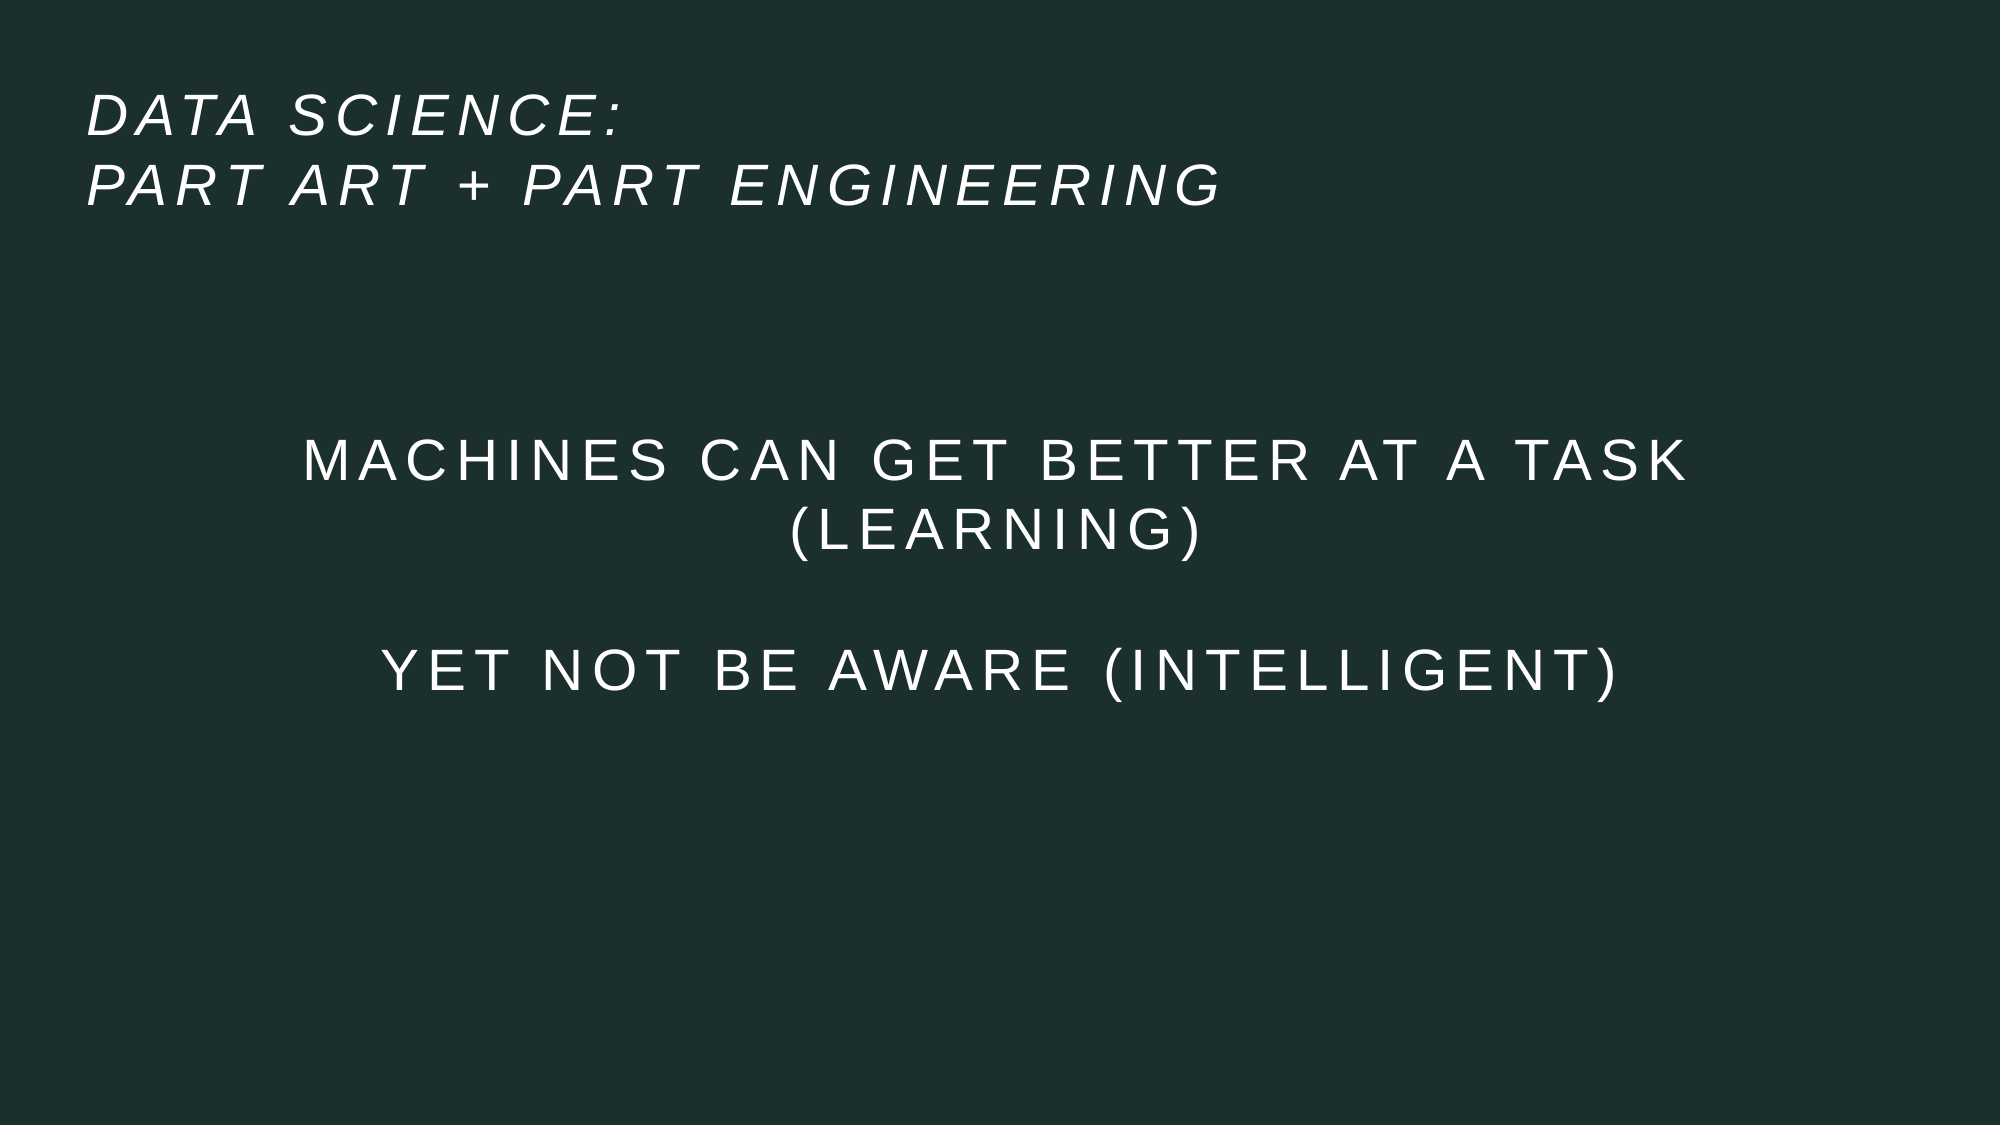

Data Science:
Part Art + Part Engineering
# Machines can get better at a task (Learning) YET Not BE AWARE (Intelligent)